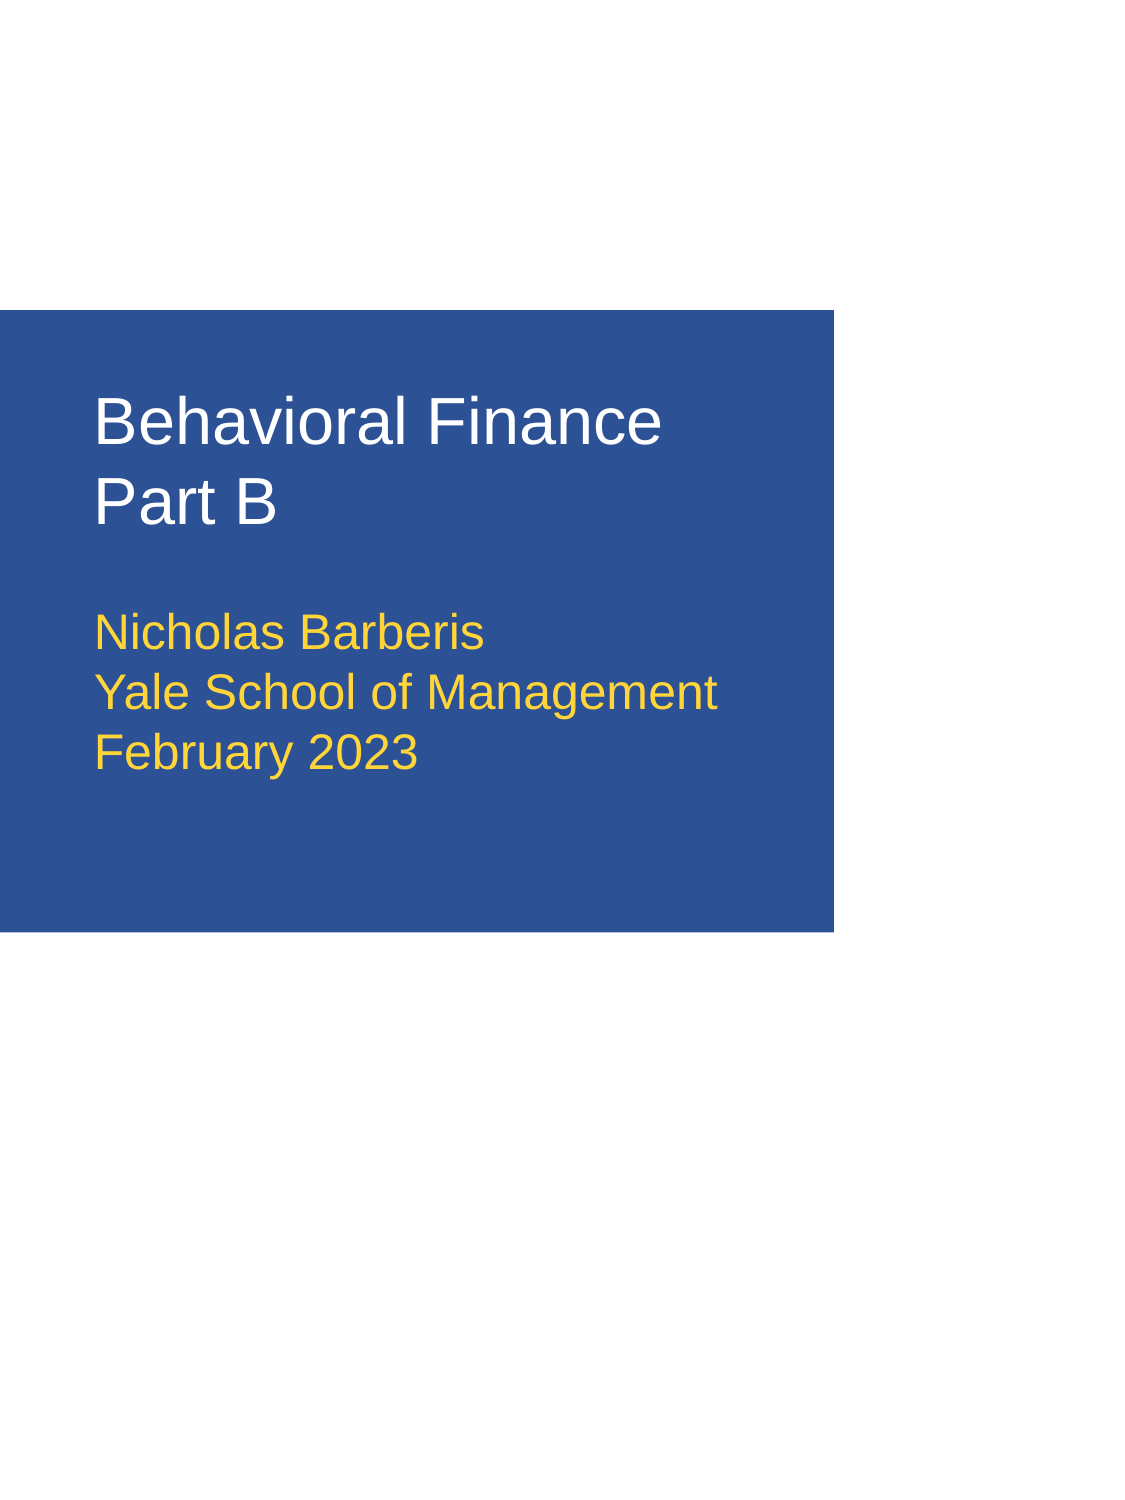

# Behavioral Finance Part B
Nicholas Barberis
Yale School of Management
February 2023